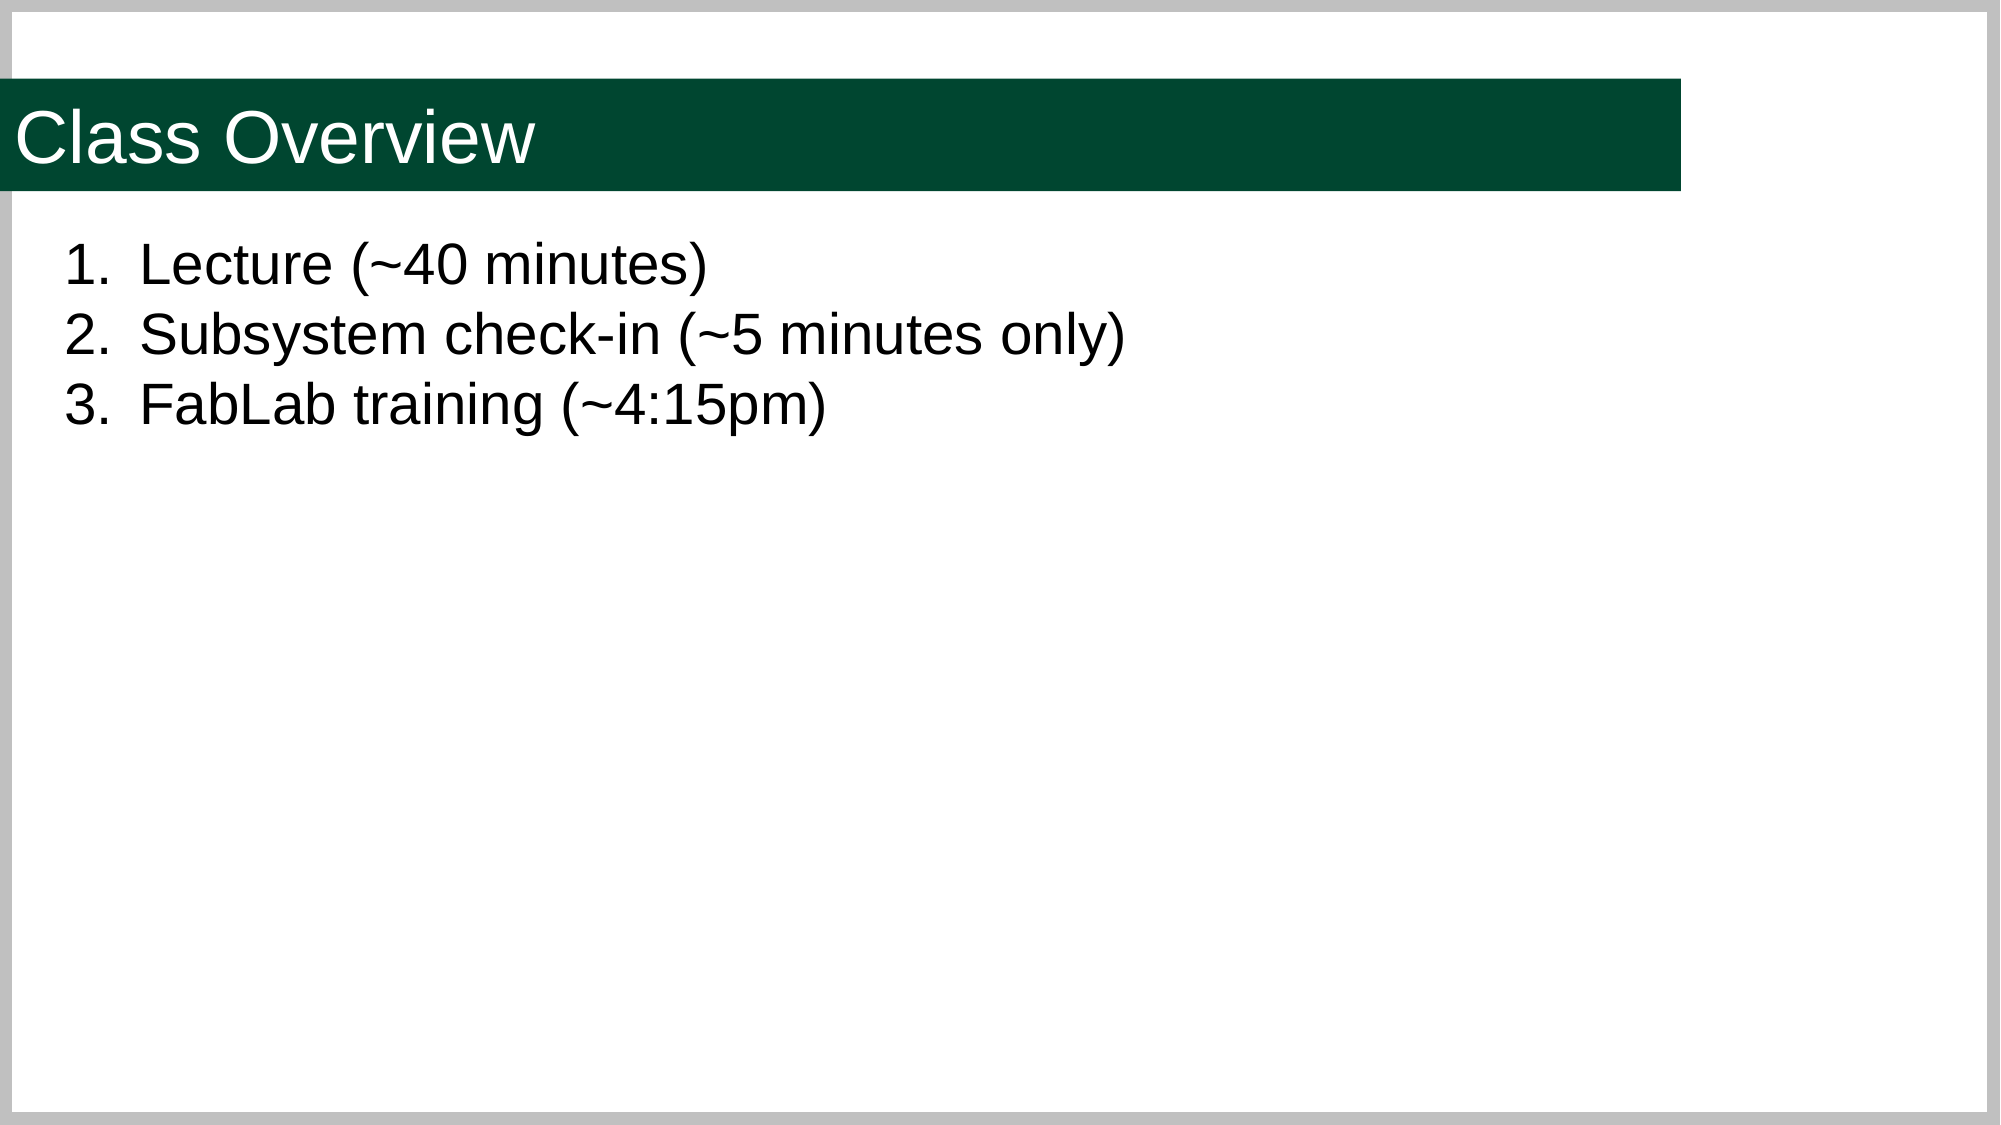

Class Overview
Lecture (~40 minutes)
Subsystem check-in (~5 minutes only)
FabLab training (~4:15pm)